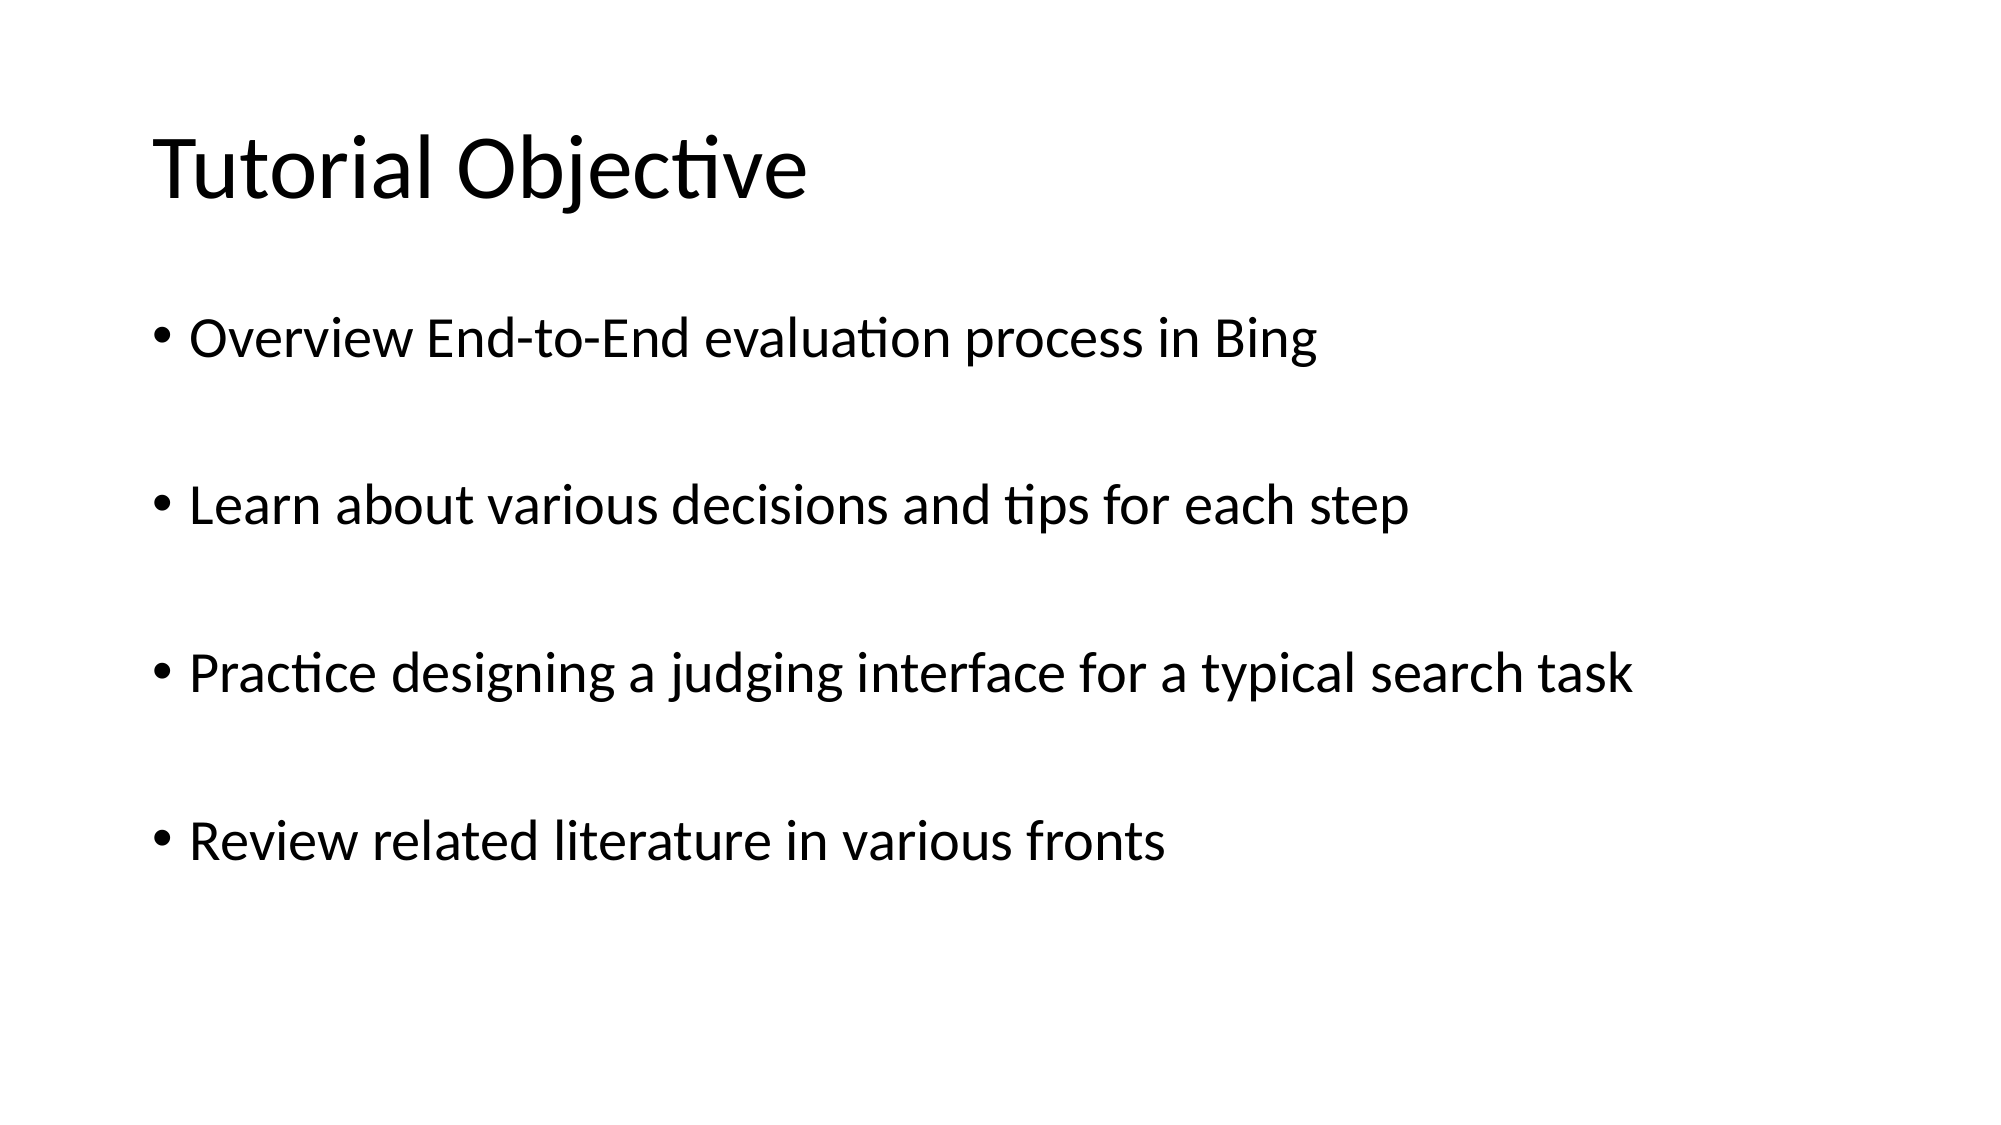

# Tutorial Objective
Overview End-to-End evaluation process in Bing

Learn about various decisions and tips for each step

Practice designing a judging interface for a typical search task

Review related literature in various fronts